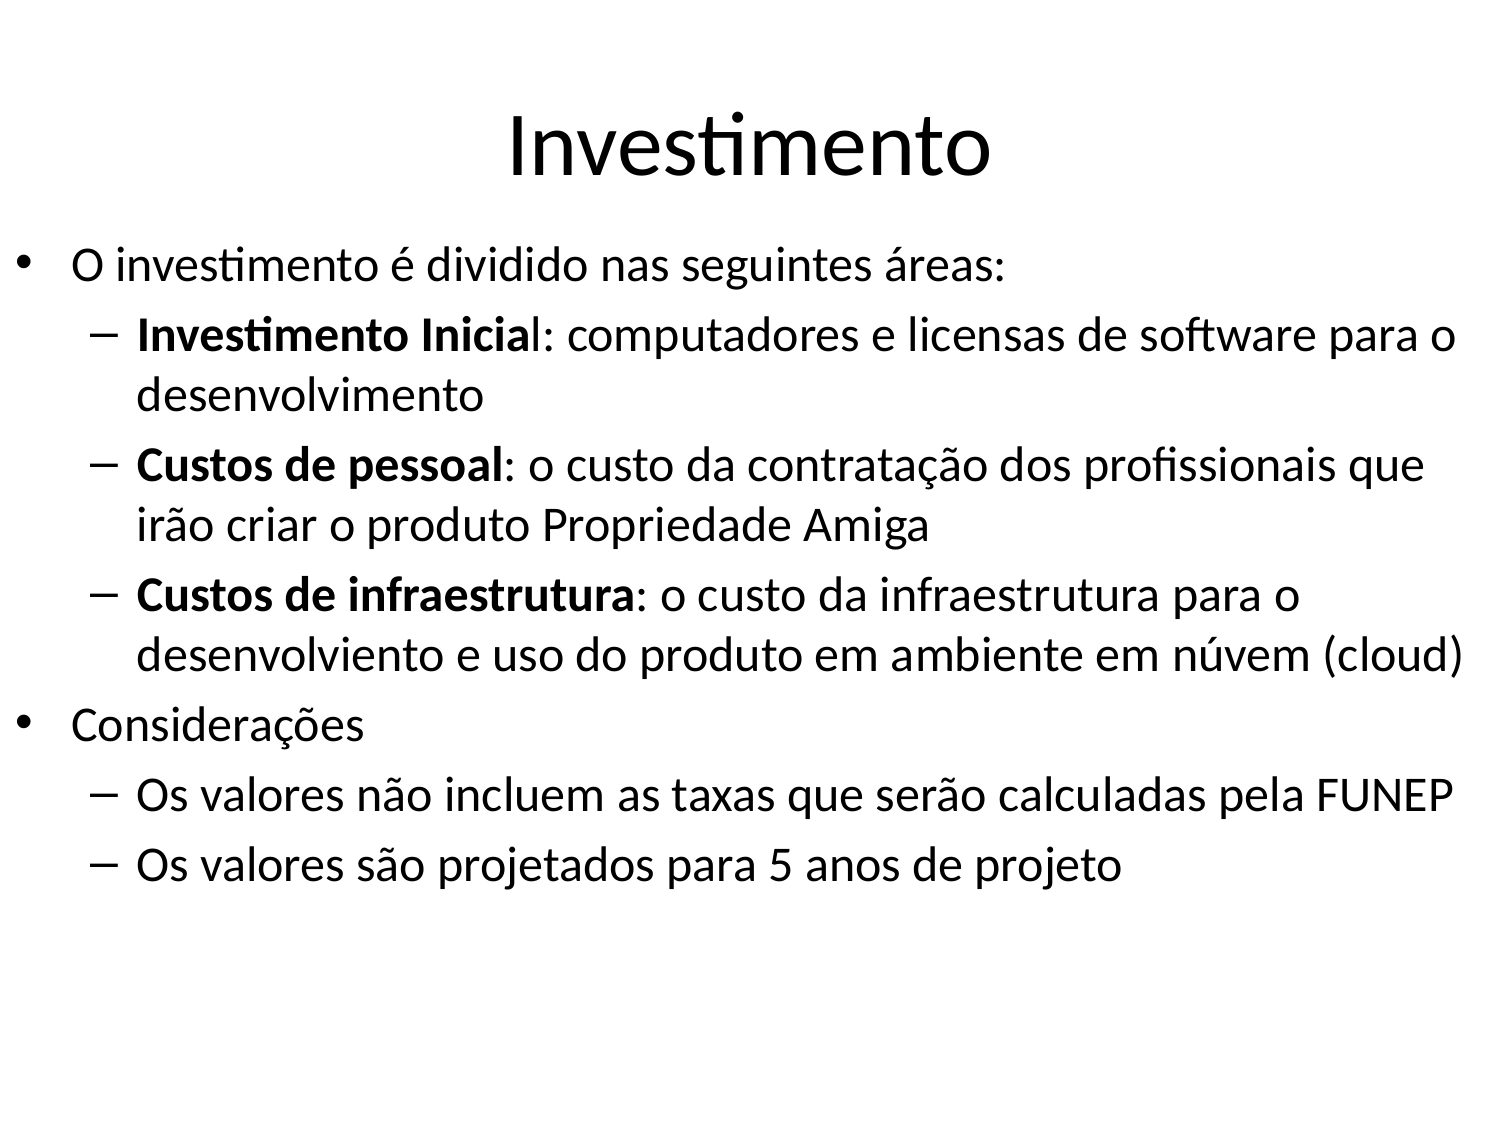

# Investimento
O investimento é dividido nas seguintes áreas:
Investimento Inicial: computadores e licensas de software para o desenvolvimento
Custos de pessoal: o custo da contratação dos profissionais que irão criar o produto Propriedade Amiga
Custos de infraestrutura: o custo da infraestrutura para o desenvolviento e uso do produto em ambiente em núvem (cloud)
Considerações
Os valores não incluem as taxas que serão calculadas pela FUNEP
Os valores são projetados para 5 anos de projeto